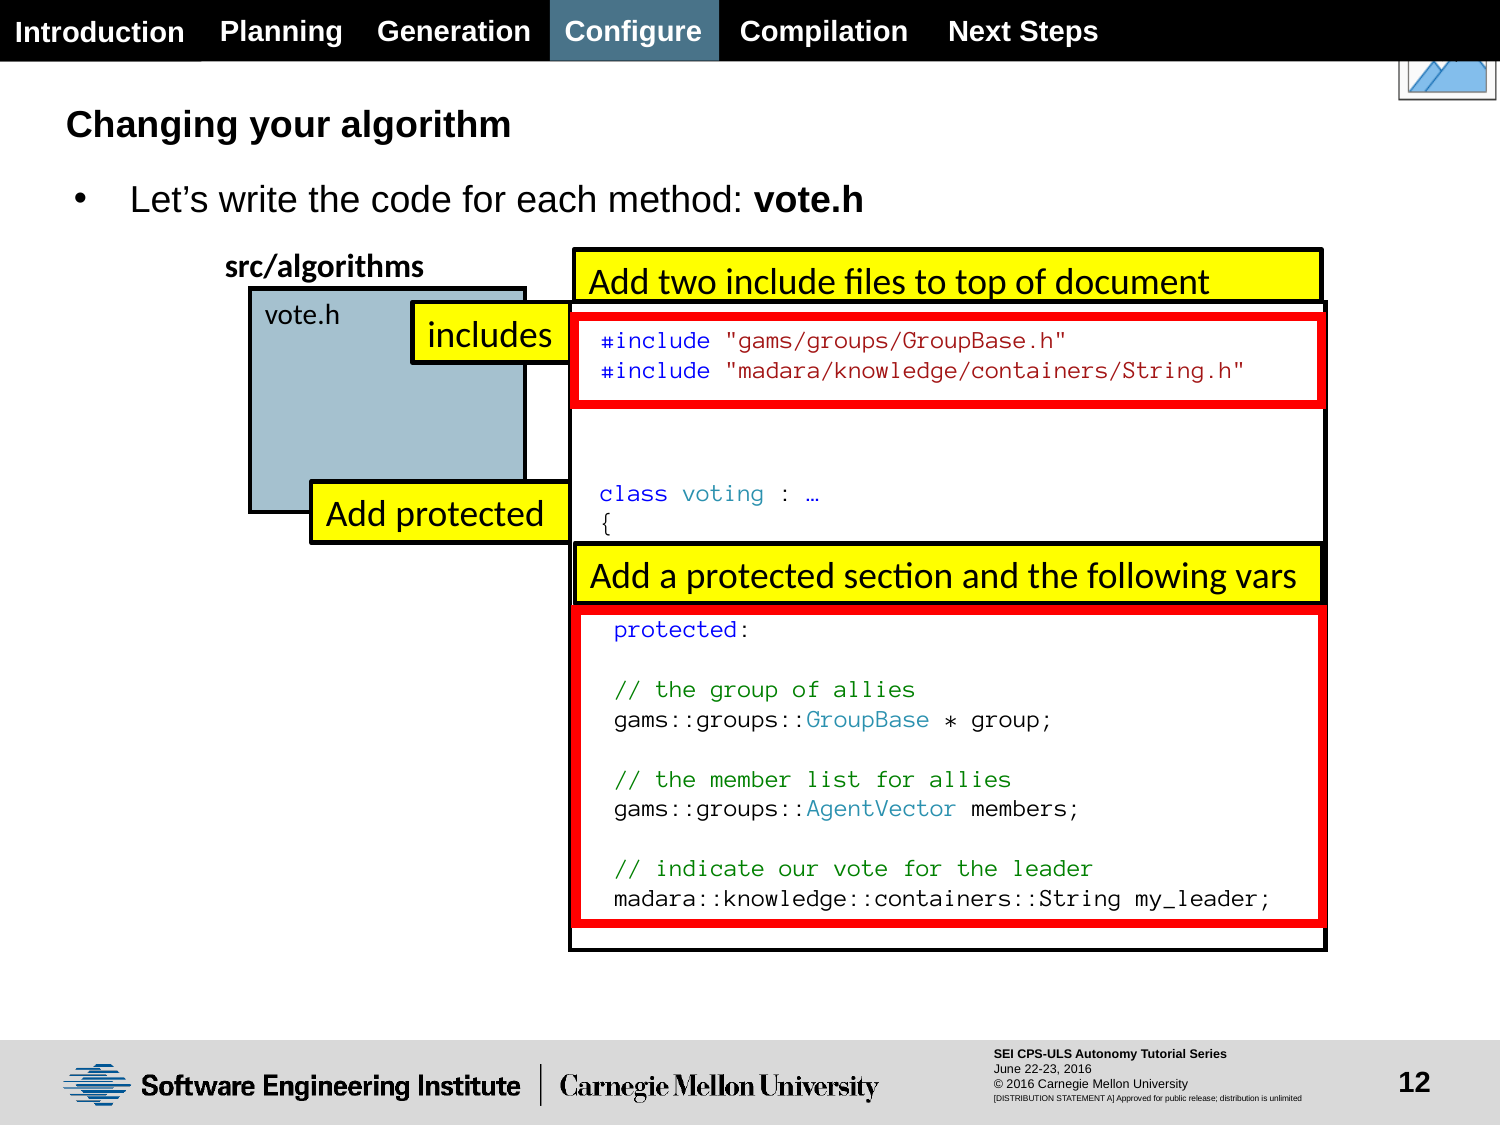

Planning
Generation
Configure
Next Steps
Compilation
Introduction

Changing your algorithm
Let’s write the code for each method: vote.h
src/algorithms
Add two include files to top of document
vote.h
includes

#include "gams/groups/GroupBase.h"
#include "madara/knowledge/containers/String.h"
…

  class voting : …
  {
     …
Add protected
Add a protected section and the following vars

  protected:

  // the group of allies
  gams::groups::GroupBase * group;

  // the member list for allies
  gams::groups::AgentVector members;

  // indicate our vote for the leader
  madara::knowledge::containers::String my_leader;